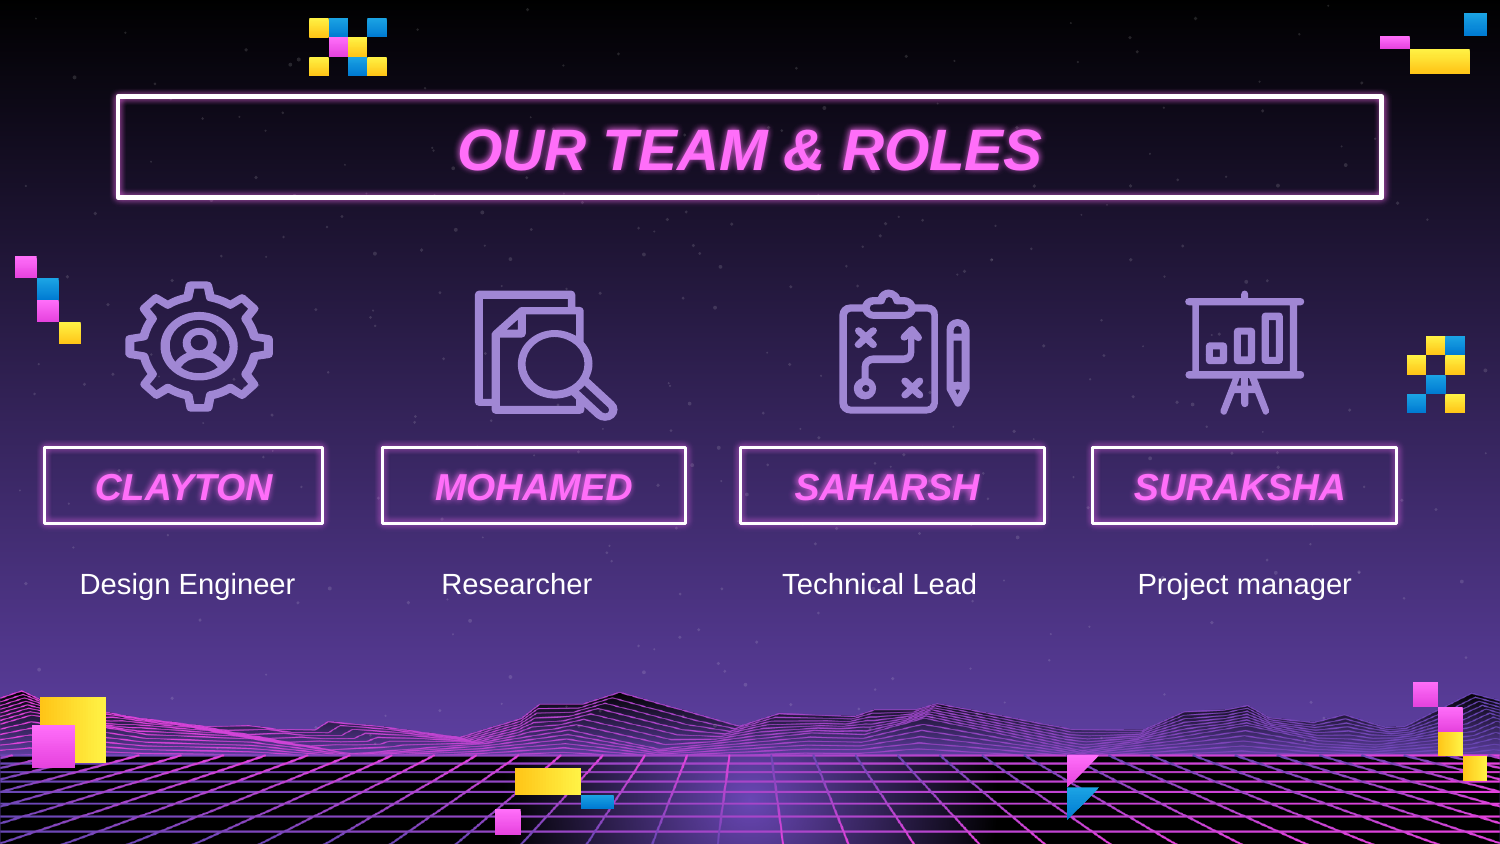

OUR TEAM & ROLES

# CLAYTON
MOHAMED
SAHARSH
SURAKSHA
 Design Engineer
Researcher
Technical Lead
Project manager